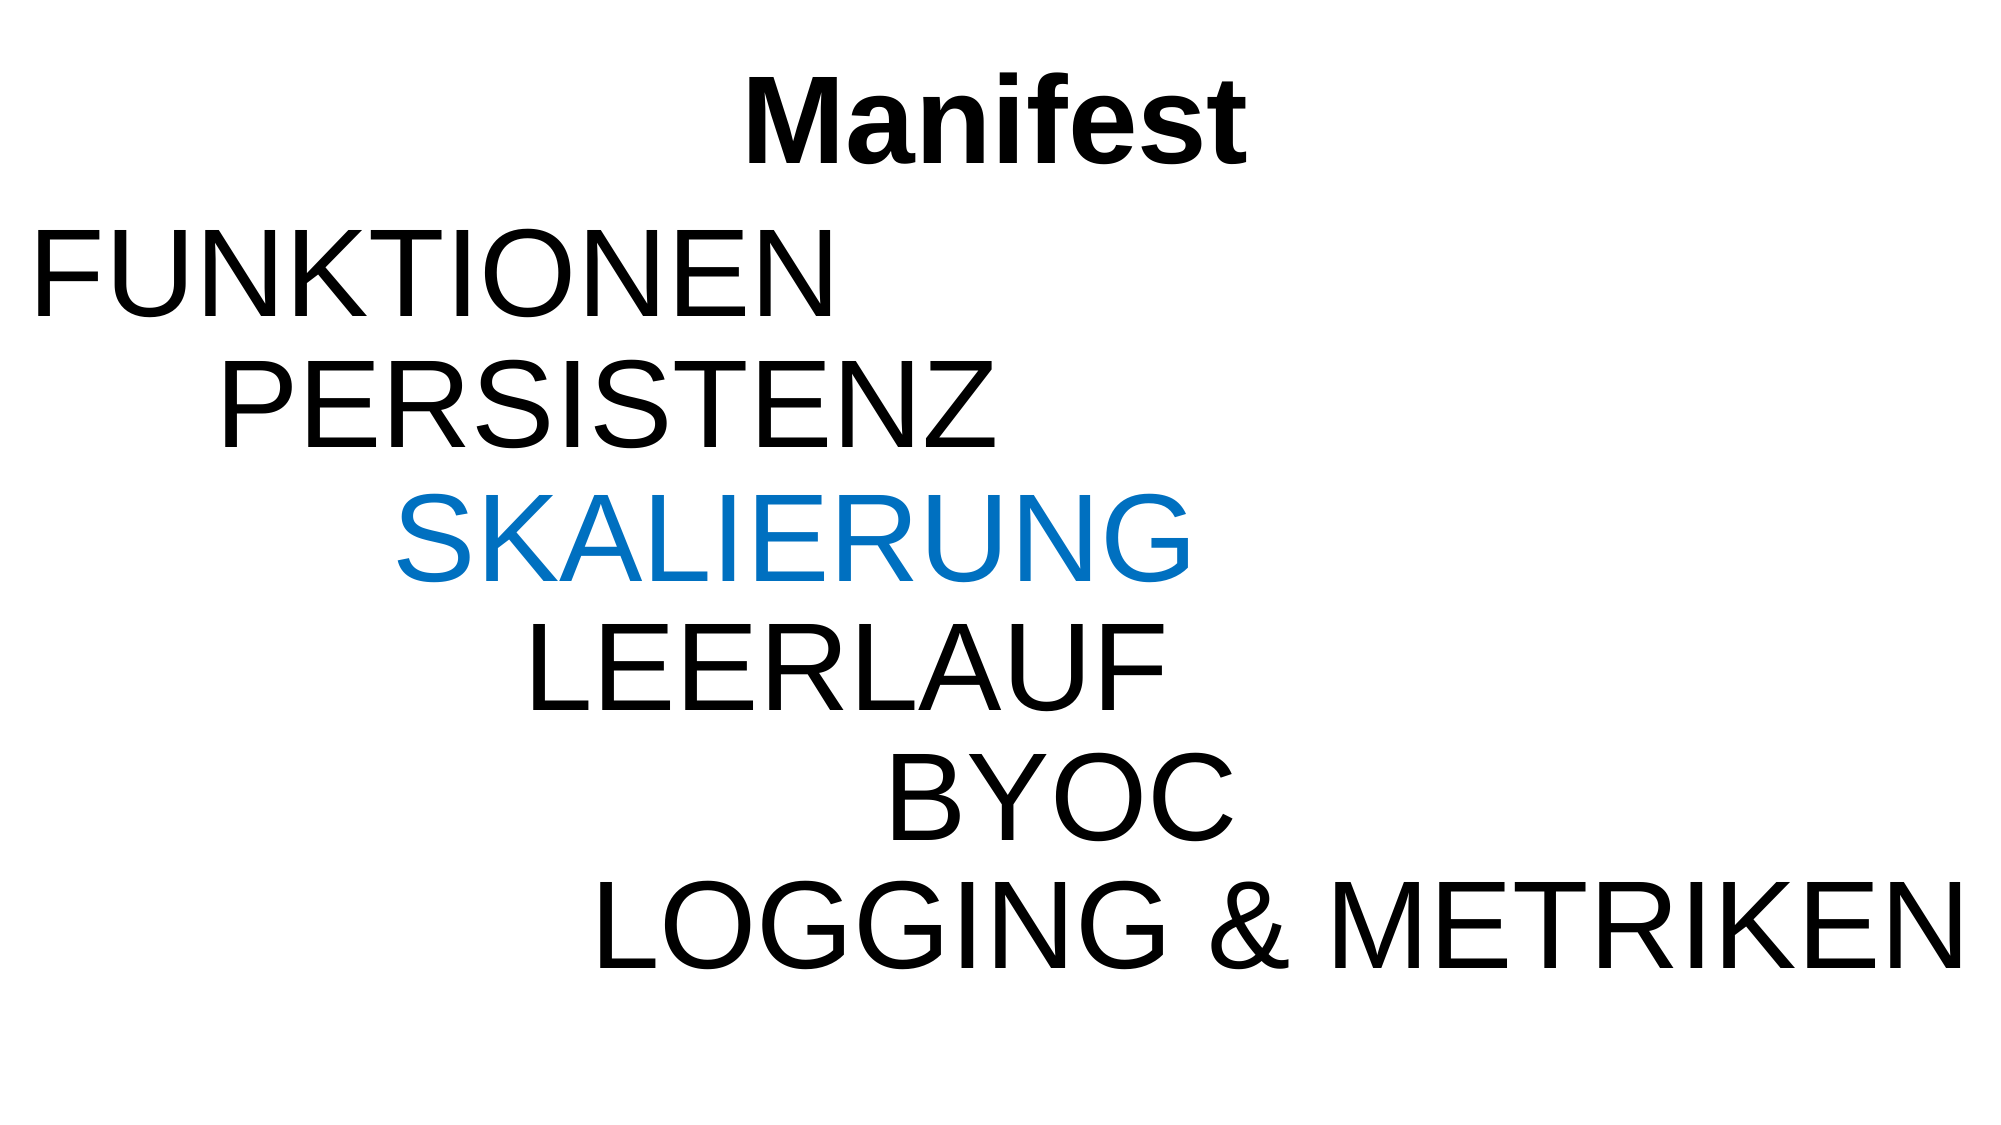

Manifest
FUNKTIONEN
PERSISTENZ
SKALIERUNG
LEERLAUF
BYOC
LOGGING & METRIKEN